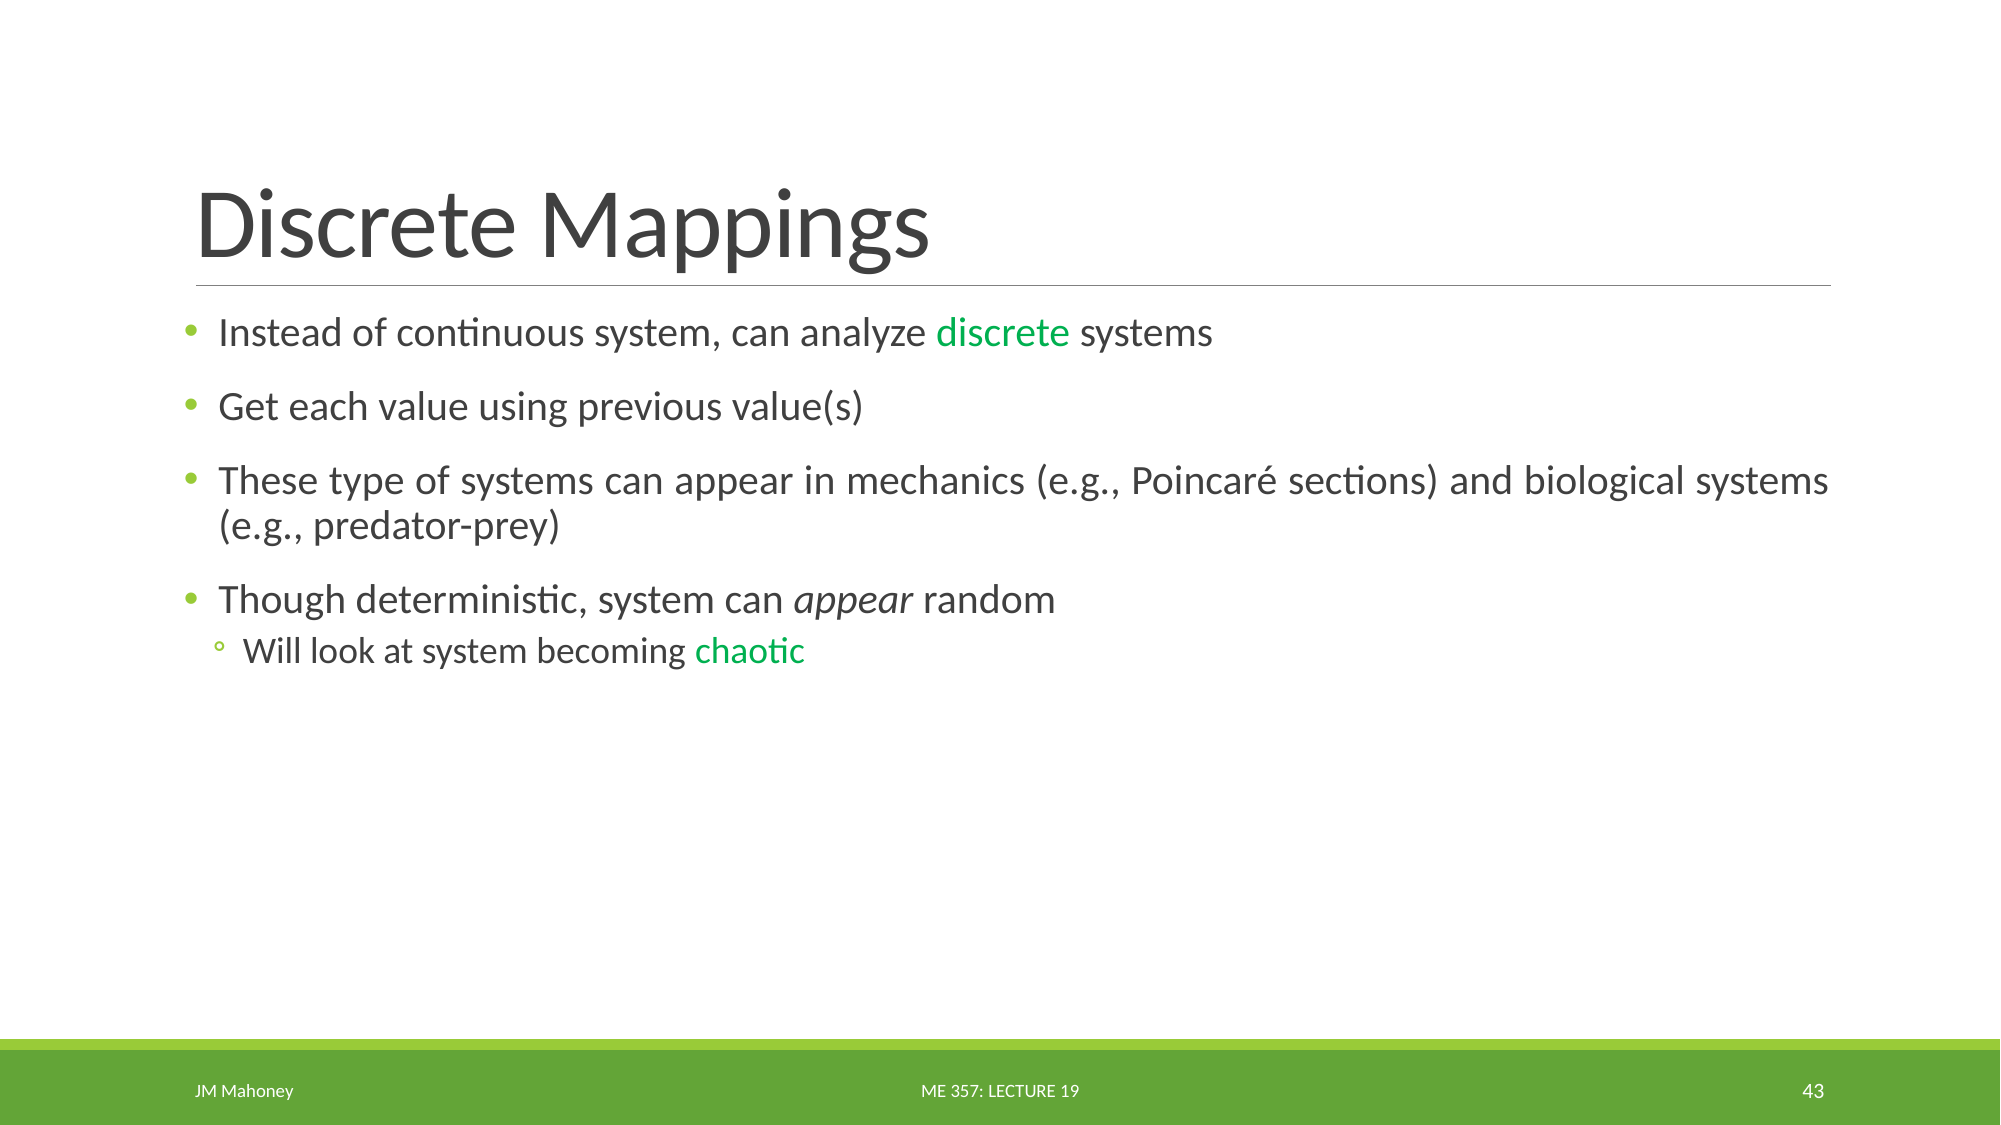

# Discrete Mappings
Instead of continuous system, can analyze discrete systems
Get each value using previous value(s)
These type of systems can appear in mechanics (e.g., Poincaré sections) and biological systems (e.g., predator-prey)
Though deterministic, system can appear random
Will look at system becoming chaotic
JM Mahoney
ME 357: Lecture 19
43